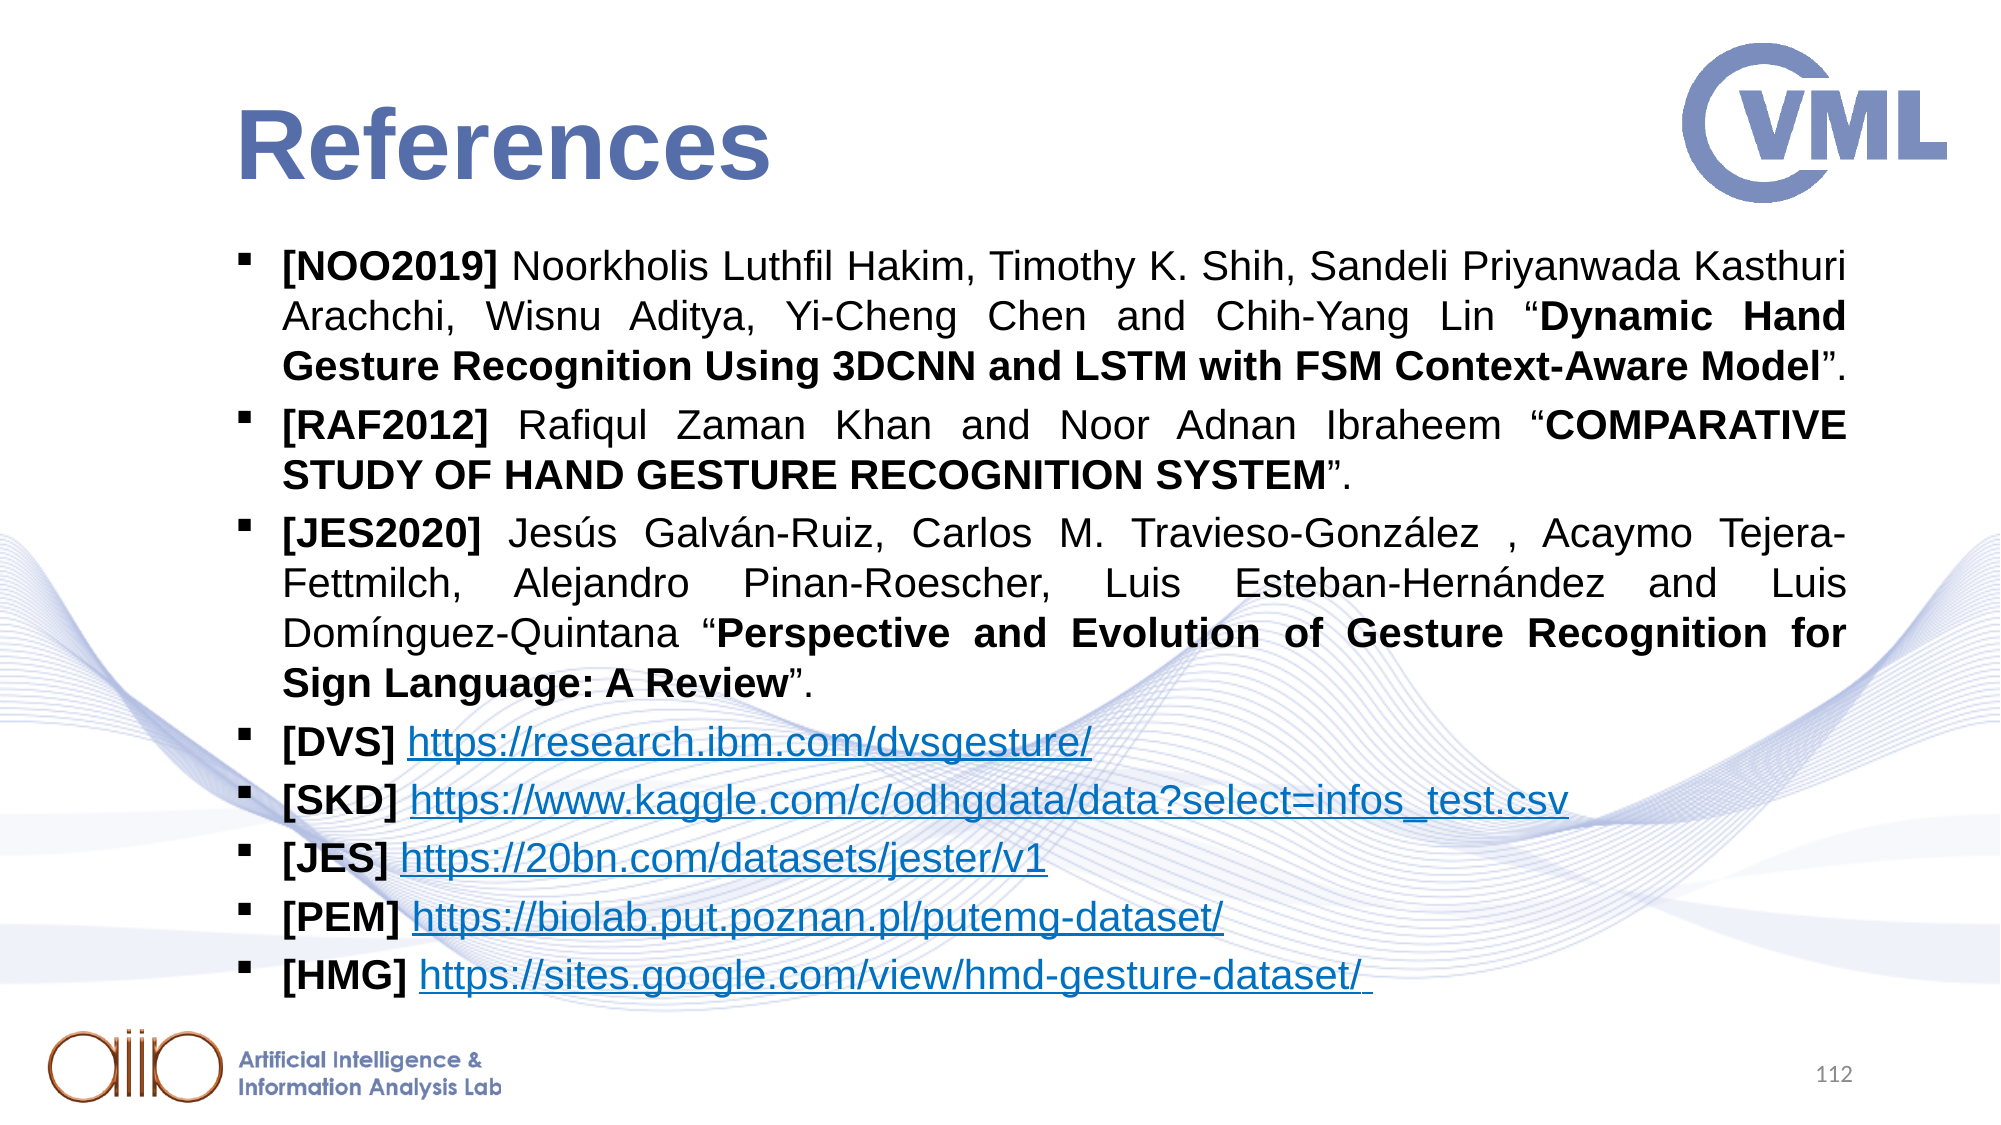

# References
[NOO2019] Noorkholis Luthfil Hakim, Timothy K. Shih, Sandeli Priyanwada Kasthuri Arachchi, Wisnu Aditya, Yi-Cheng Chen and Chih-Yang Lin “Dynamic Hand Gesture Recognition Using 3DCNN and LSTM with FSM Context-Aware Model”.
[RAF2012] Rafiqul Zaman Khan and Noor Adnan Ibraheem “COMPARATIVE STUDY OF HAND GESTURE RECOGNITION SYSTEM”.
[JES2020] Jesús Galván-Ruiz, Carlos M. Travieso-González , Acaymo Tejera-Fettmilch, Alejandro Pinan-Roescher, Luis Esteban-Hernández	and Luis Domínguez-Quintana “Perspective and Evolution of Gesture Recognition for Sign Language: A Review”.
[DVS] https://research.ibm.com/dvsgesture/
[SKD] https://www.kaggle.com/c/odhgdata/data?select=infos_test.csv
[JES] https://20bn.com/datasets/jester/v1
[PEM] https://biolab.put.poznan.pl/putemg-dataset/
[HMG] https://sites.google.com/view/hmd-gesture-dataset/

112